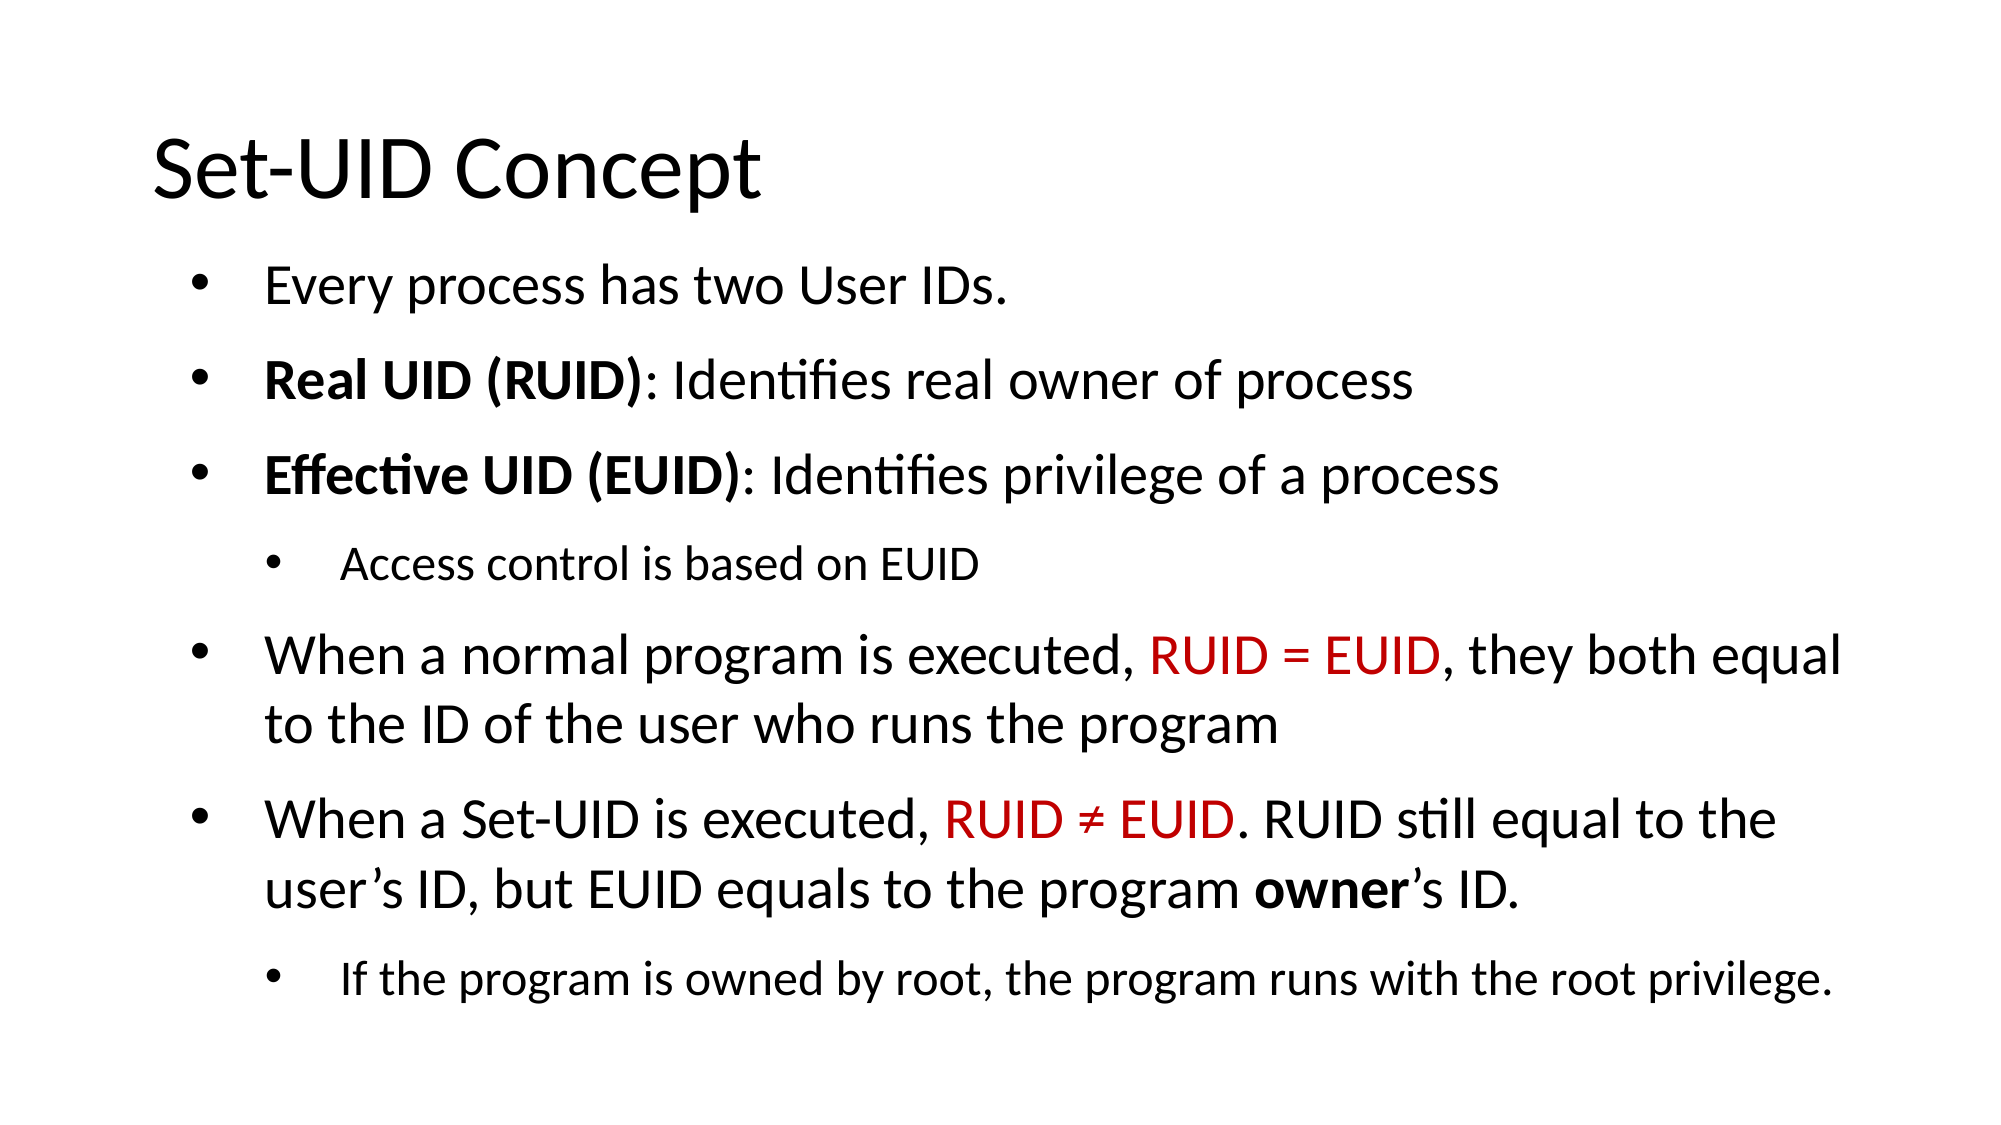

# Set-UID Concept
Every process has two User IDs.
Real UID (RUID): Identifies real owner of process
Effective UID (EUID): Identifies privilege of a process
Access control is based on EUID
When a normal program is executed, RUID = EUID, they both equal to the ID of the user who runs the program
When a Set-UID is executed, RUID ≠ EUID. RUID still equal to the user’s ID, but EUID equals to the program owner’s ID.
If the program is owned by root, the program runs with the root privilege.